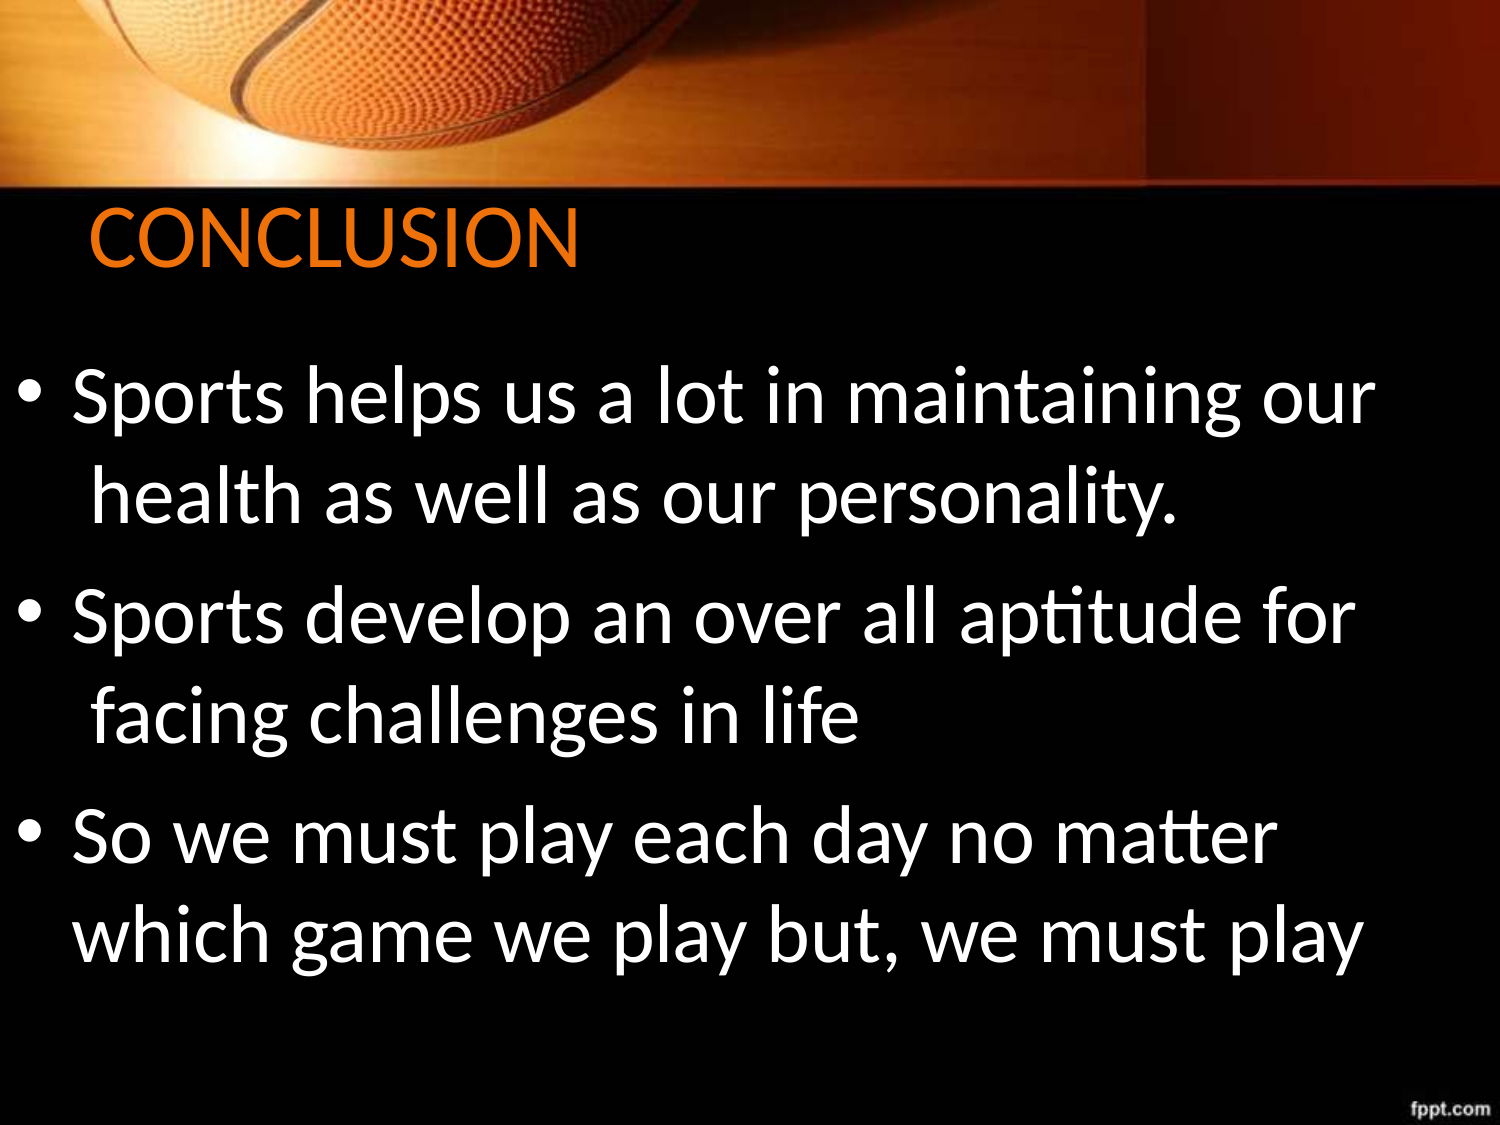

# CONCLUSION
Sports helps us a lot in maintaining our  health as well as our personality.
Sports develop an over all aptitude for  facing challenges in life
So we must play each day no matter  which game we play but, we must play